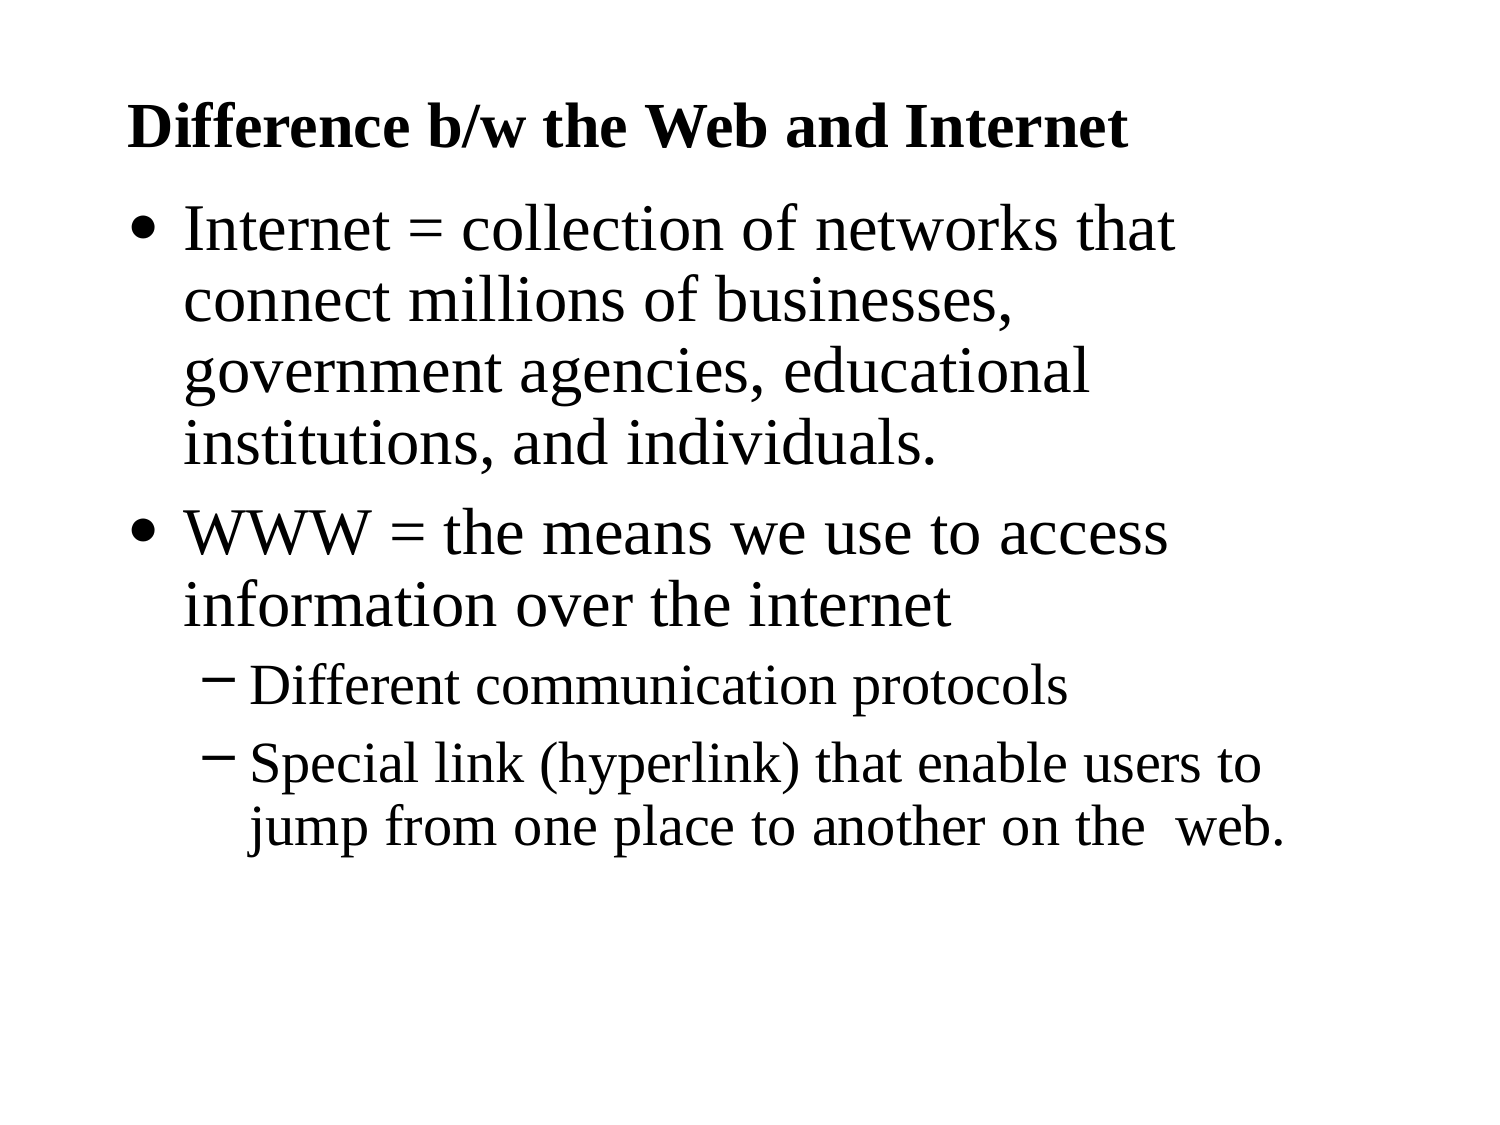

# Difference b/w the Web and Internet
Internet = collection of networks that  connect millions of businesses,  government agencies, educational  institutions, and individuals.
WWW = the means we use to access  information over the internet
Different communication protocols
Special link (hyperlink) that enable users to  jump from one place to another on the  web.